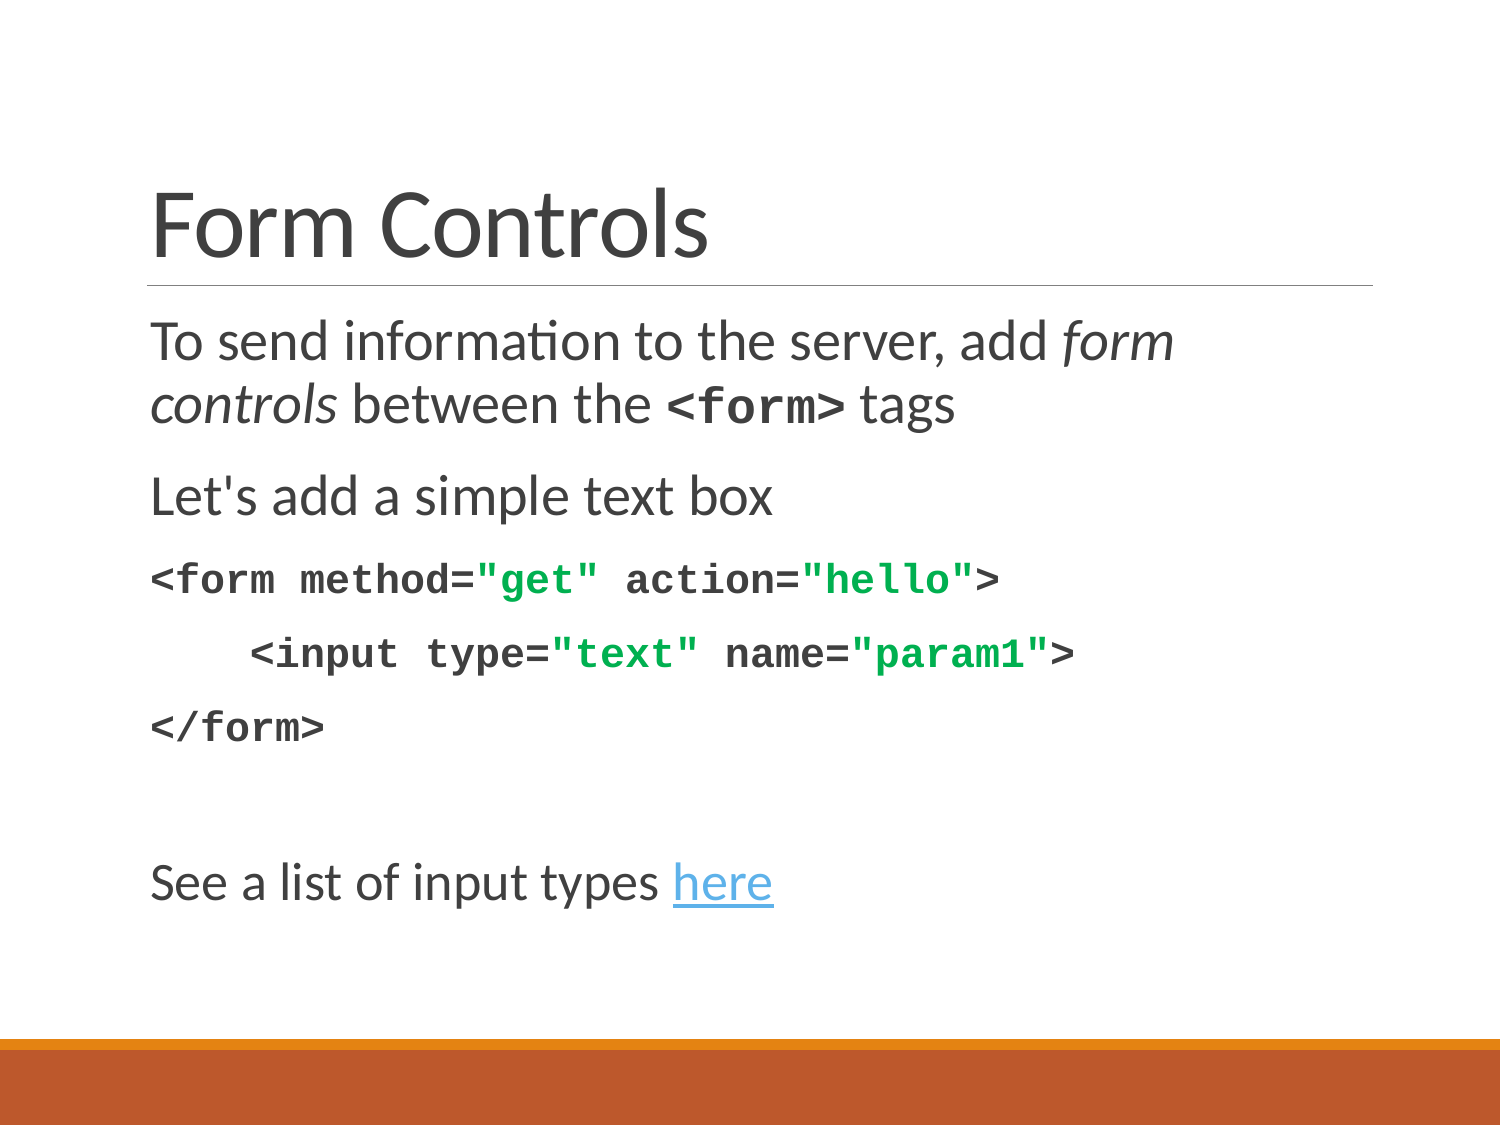

# Form Controls
To send information to the server, add form controls between the <form> tags
Let's add a simple text box
<form method="get" action="hello">
    <input type="text" name="param1">
</form>

See a list of input types here